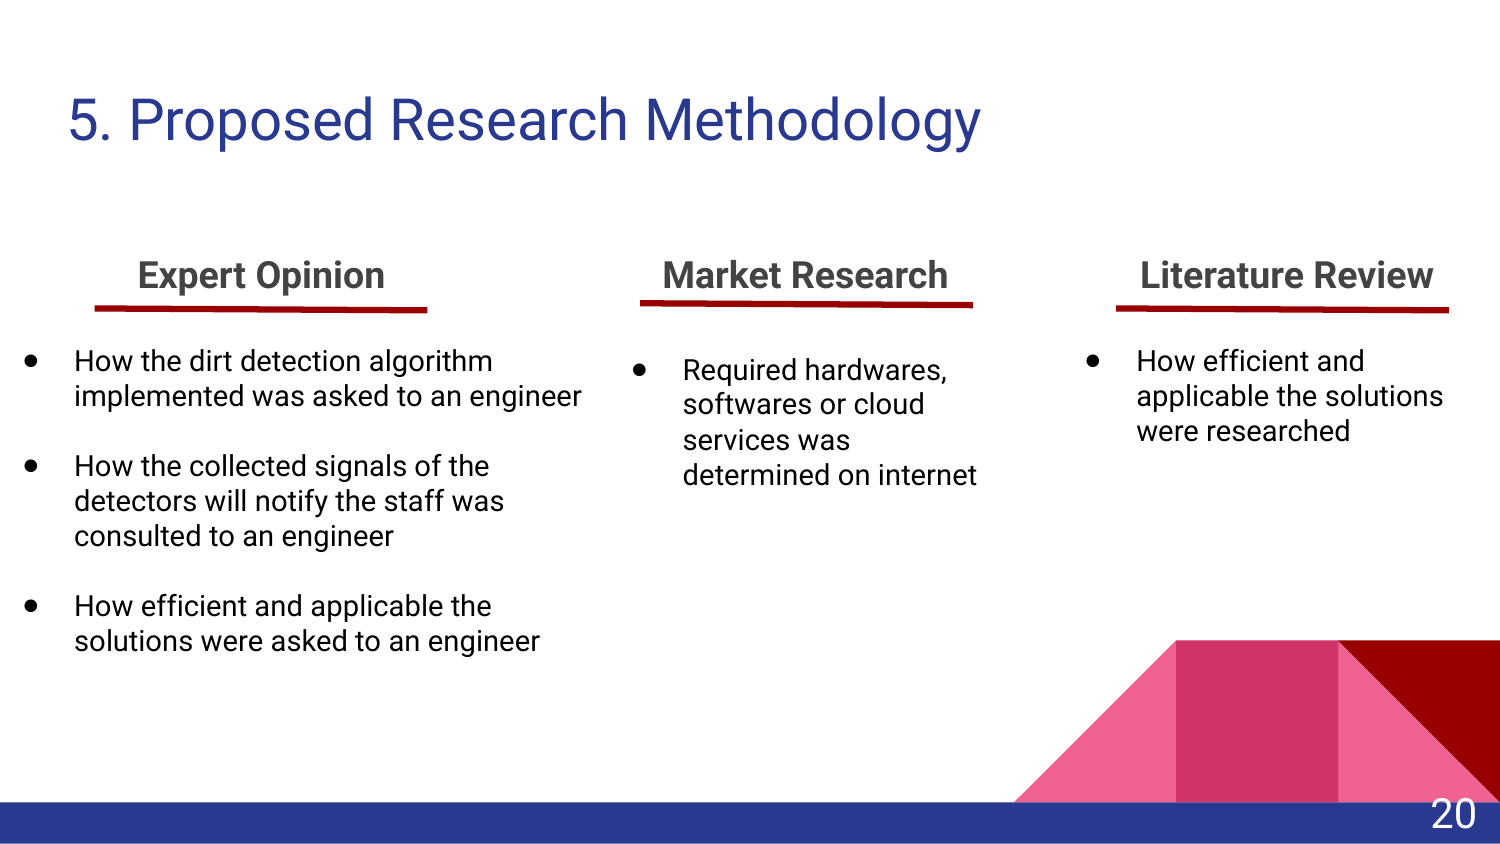

# 5. Proposed Research Methodology
Expert Opinion
Market Research
Literature Review
How the dirt detection algorithm implemented was asked to an engineer

How the collected signals of the detectors will notify the staff was consulted to an engineer

How efficient and applicable the solutions were asked to an engineer
How efficient and applicable the solutions were researched
Required hardwares, softwares or cloud services was determined on internet
20